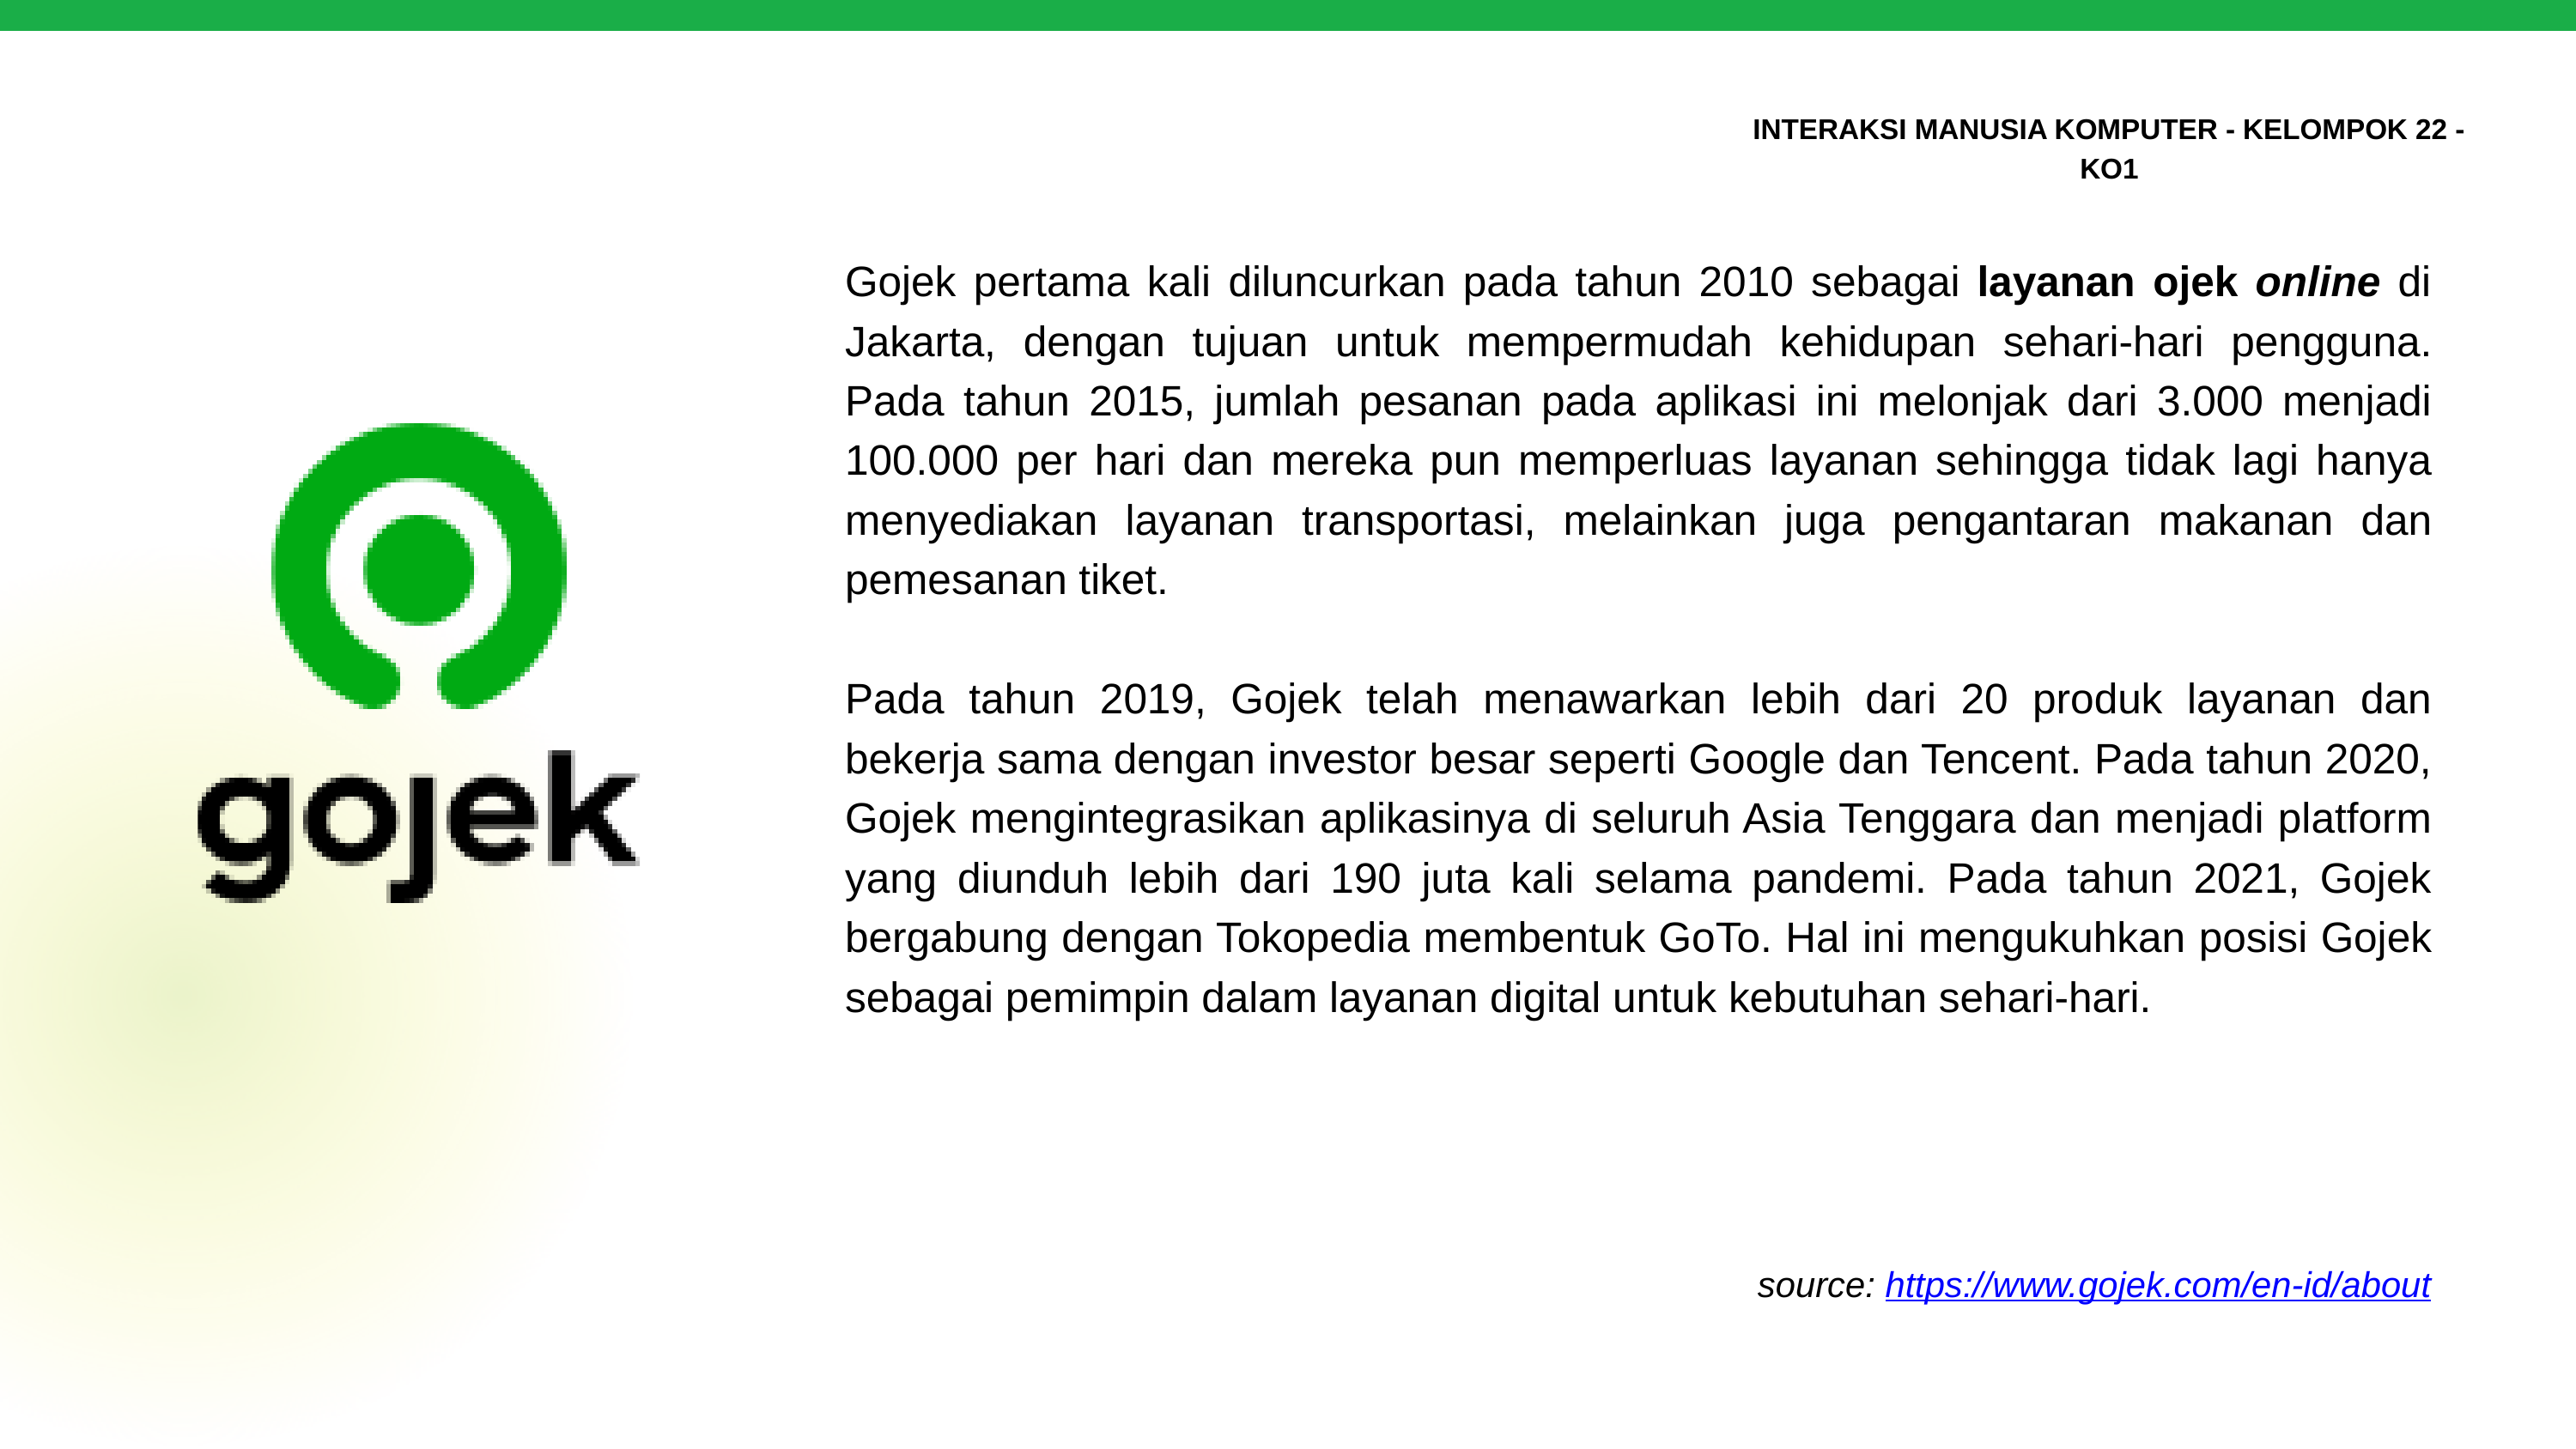

INTERAKSI MANUSIA KOMPUTER - KELOMPOK 22 - KO1
Gojek pertama kali diluncurkan pada tahun 2010 sebagai layanan ojek online di Jakarta, dengan tujuan untuk mempermudah kehidupan sehari-hari pengguna. Pada tahun 2015, jumlah pesanan pada aplikasi ini melonjak dari 3.000 menjadi 100.000 per hari dan mereka pun memperluas layanan sehingga tidak lagi hanya menyediakan layanan transportasi, melainkan juga pengantaran makanan dan pemesanan tiket.

Pada tahun 2019, Gojek telah menawarkan lebih dari 20 produk layanan dan bekerja sama dengan investor besar seperti Google dan Tencent. Pada tahun 2020, Gojek mengintegrasikan aplikasinya di seluruh Asia Tenggara dan menjadi platform yang diunduh lebih dari 190 juta kali selama pandemi. Pada tahun 2021, Gojek bergabung dengan Tokopedia membentuk GoTo. Hal ini mengukuhkan posisi Gojek sebagai pemimpin dalam layanan digital untuk kebutuhan sehari-hari.

source: https://www.gojek.com/en-id/about